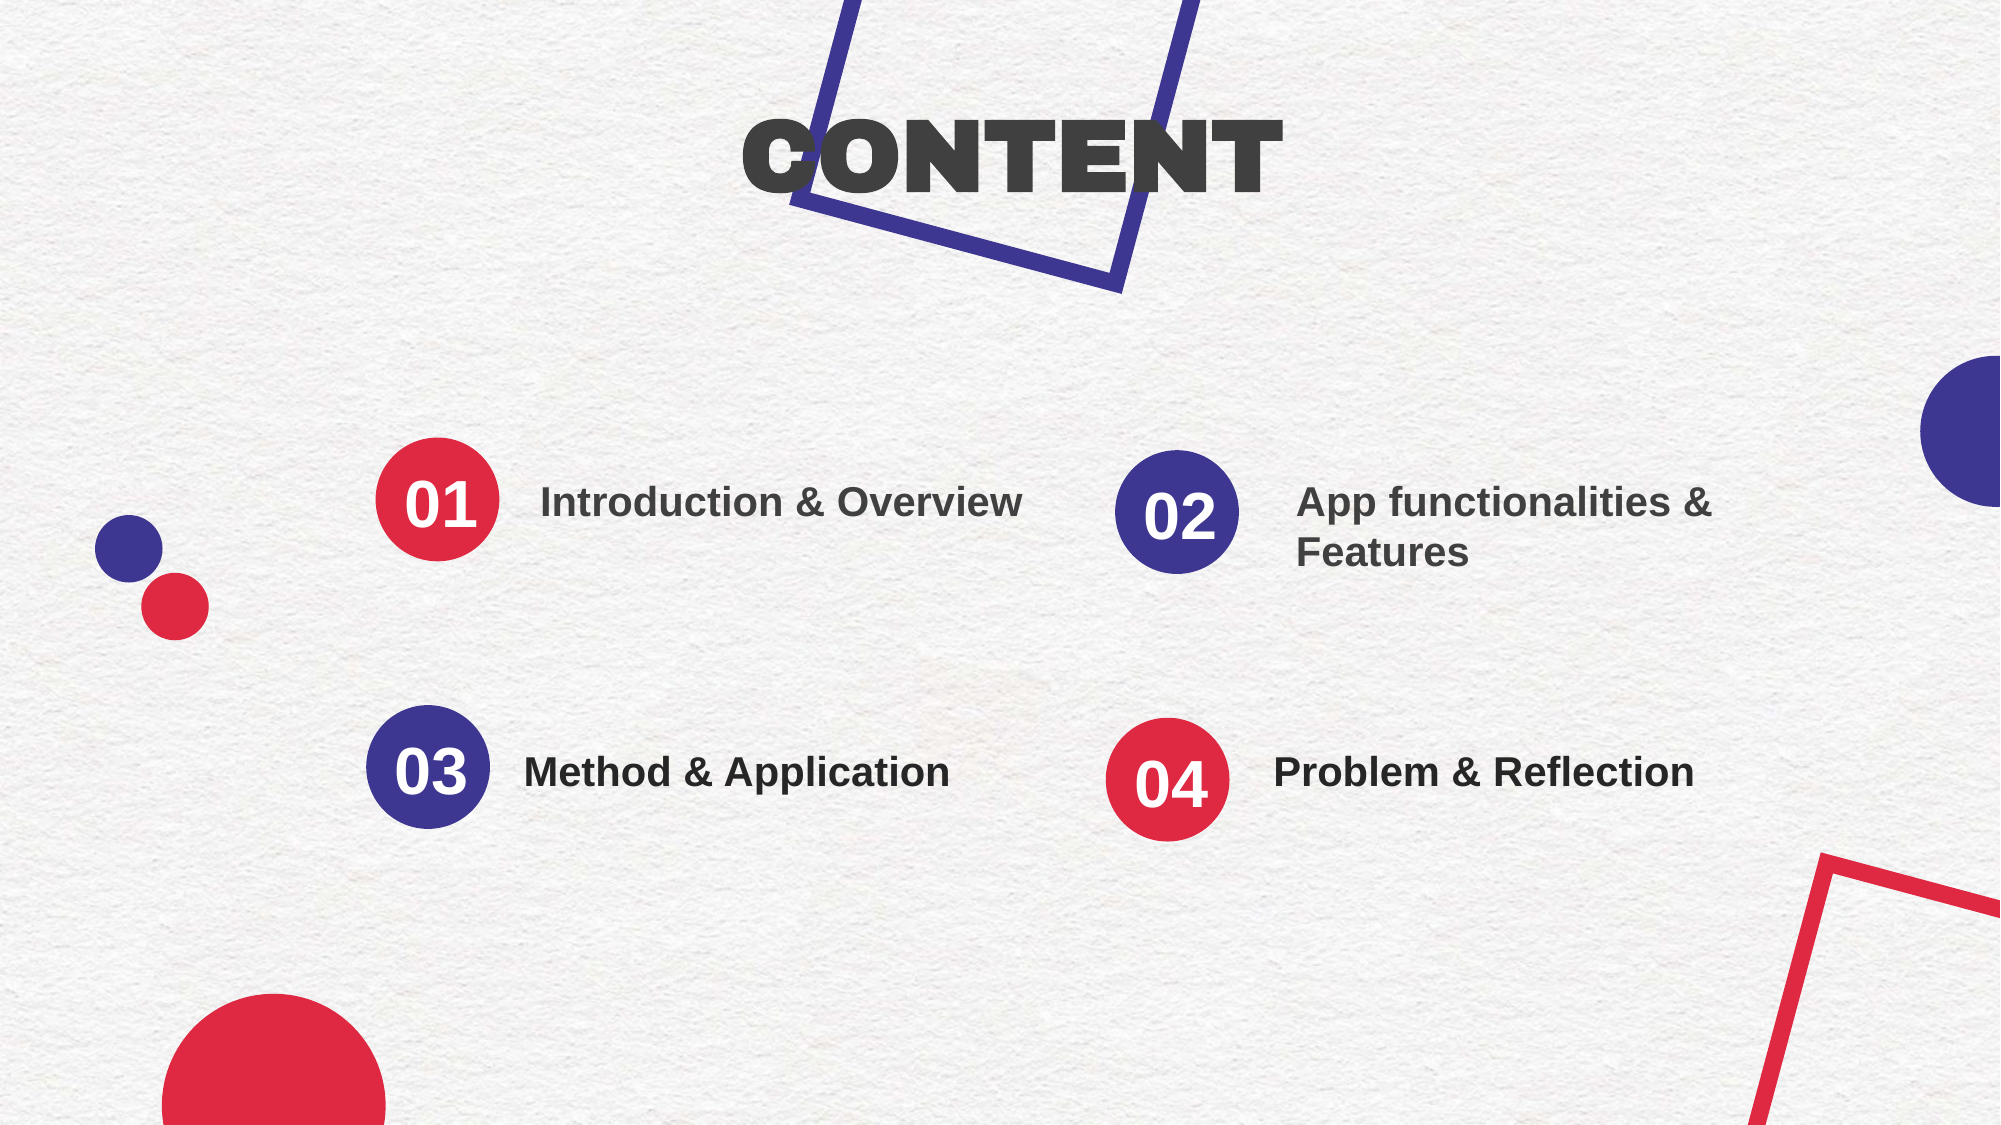

CONTENT

01
Introduction & Overview
App functionalities & Features
02

03
Problem & Reflection
Method & Application
04